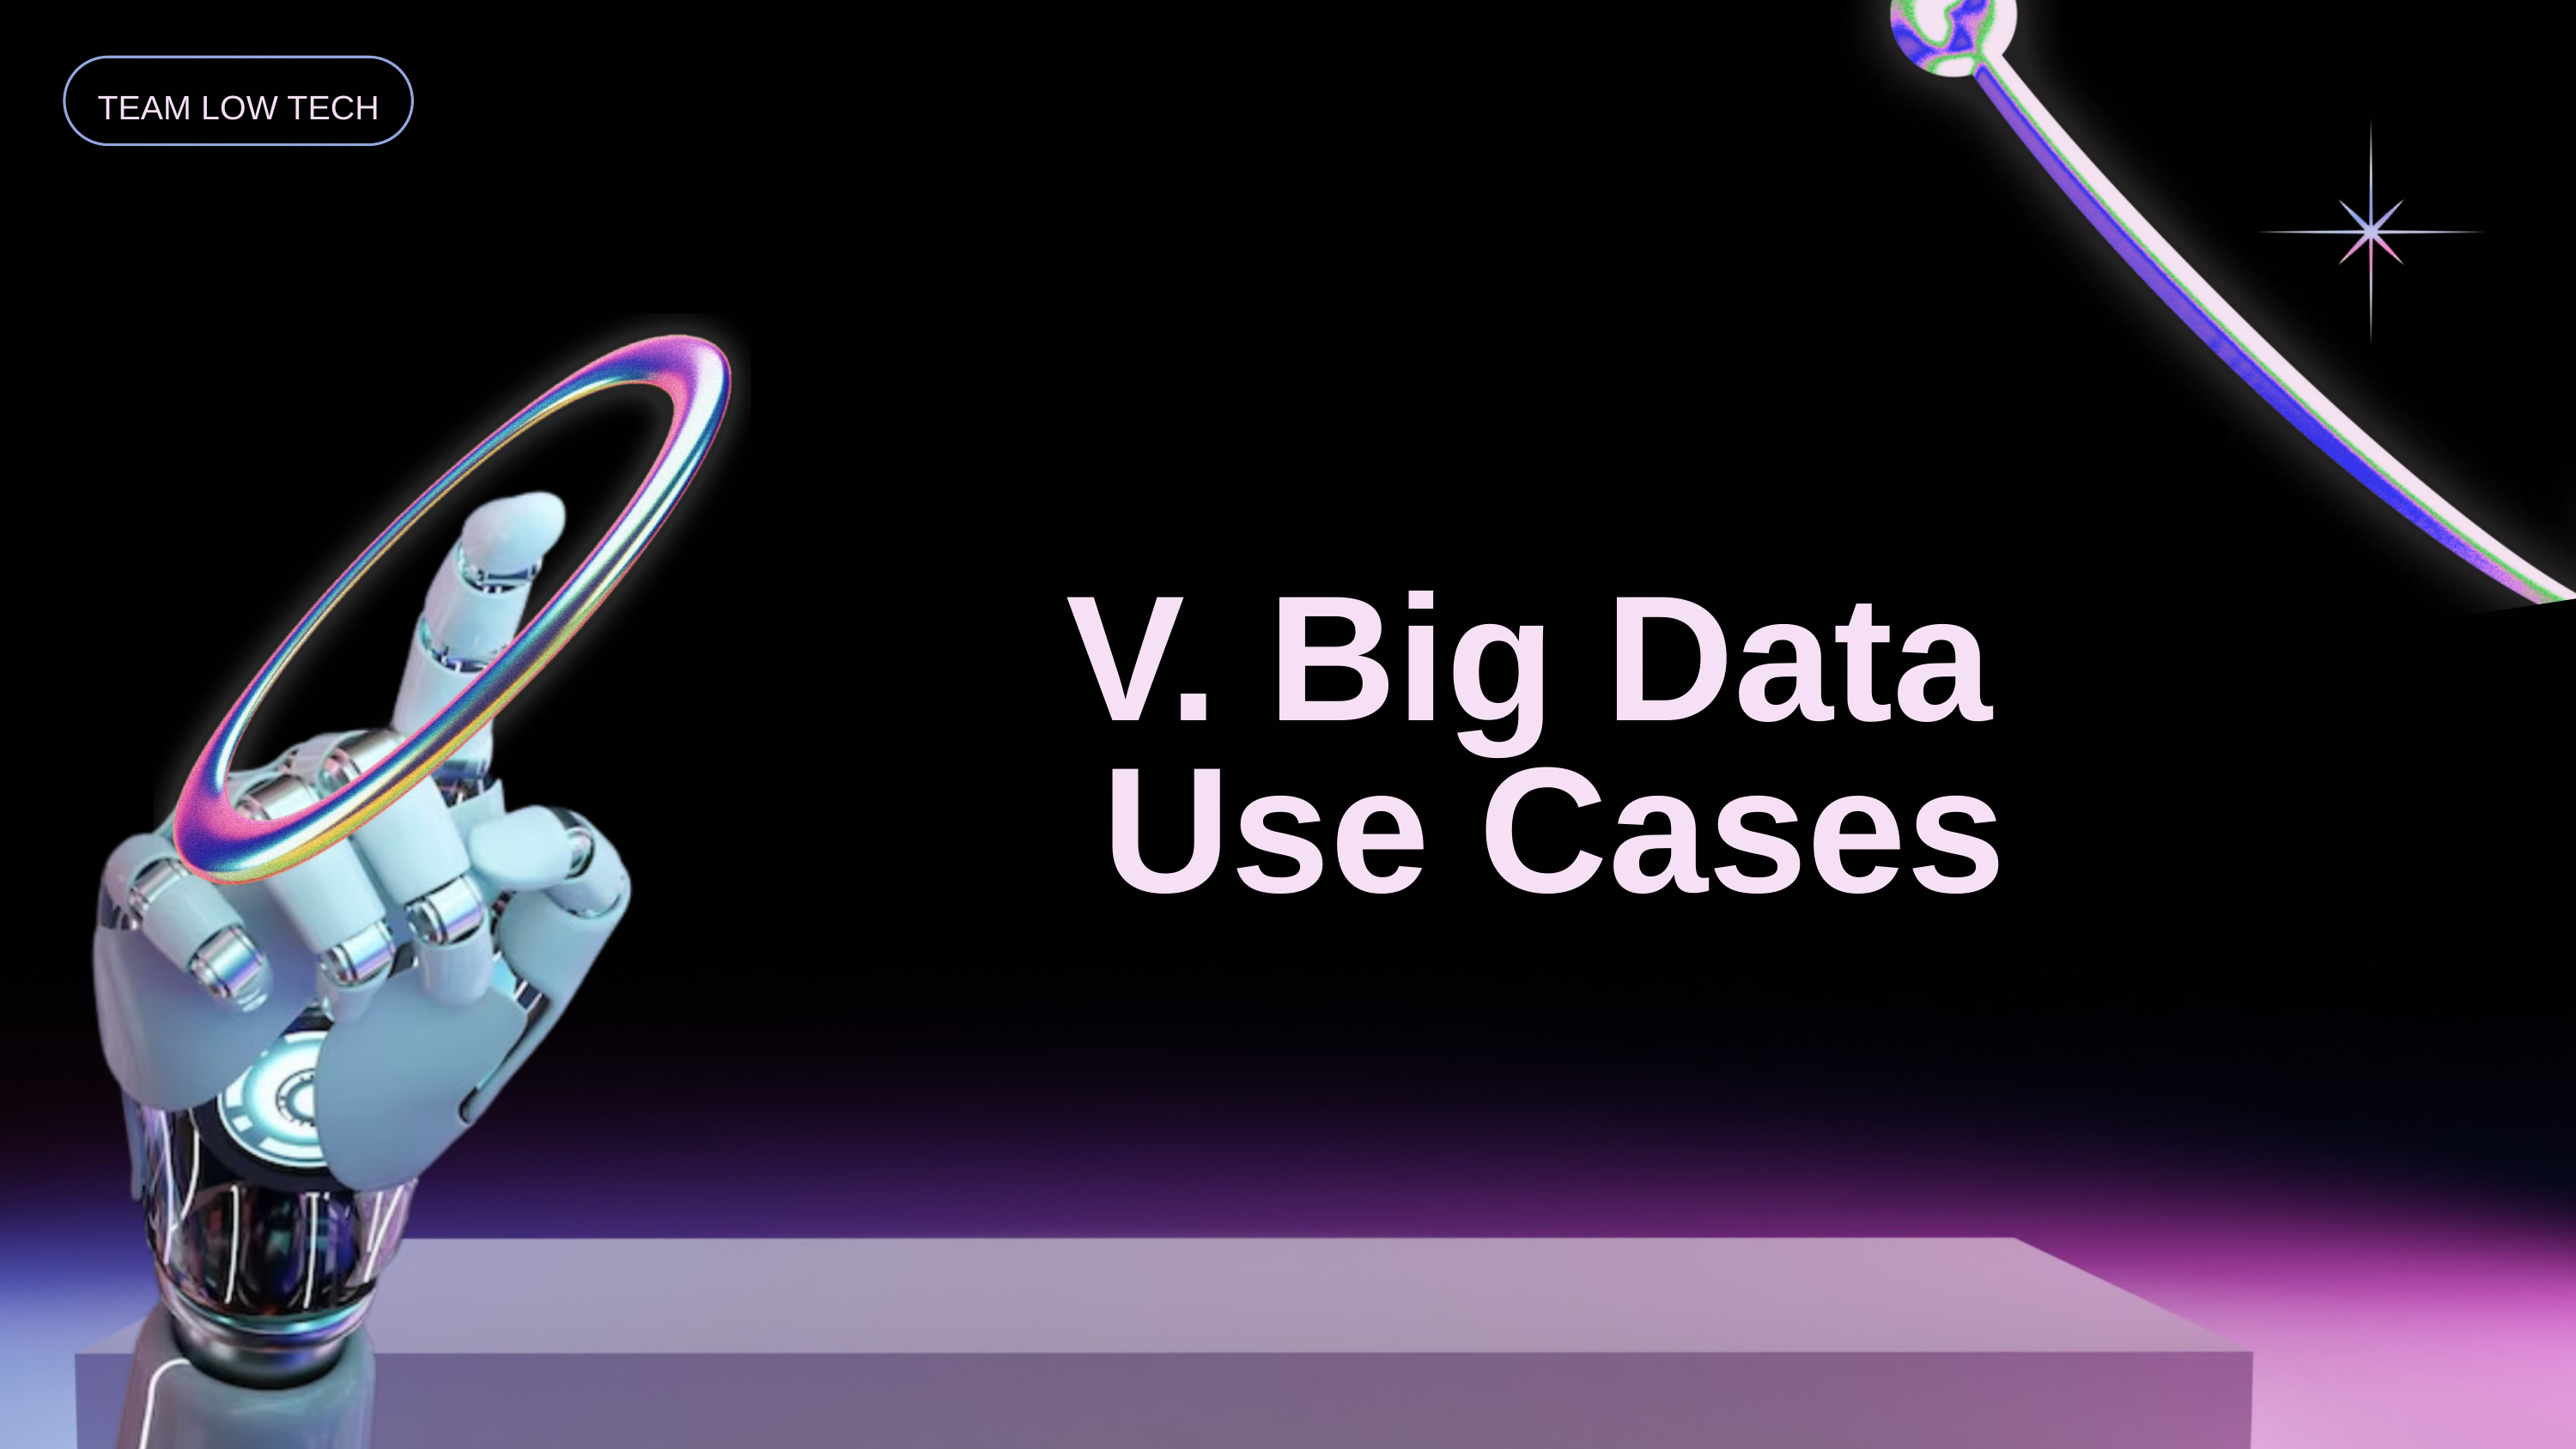

TEAM LOW TECH

V. Big Data
 Use Cases